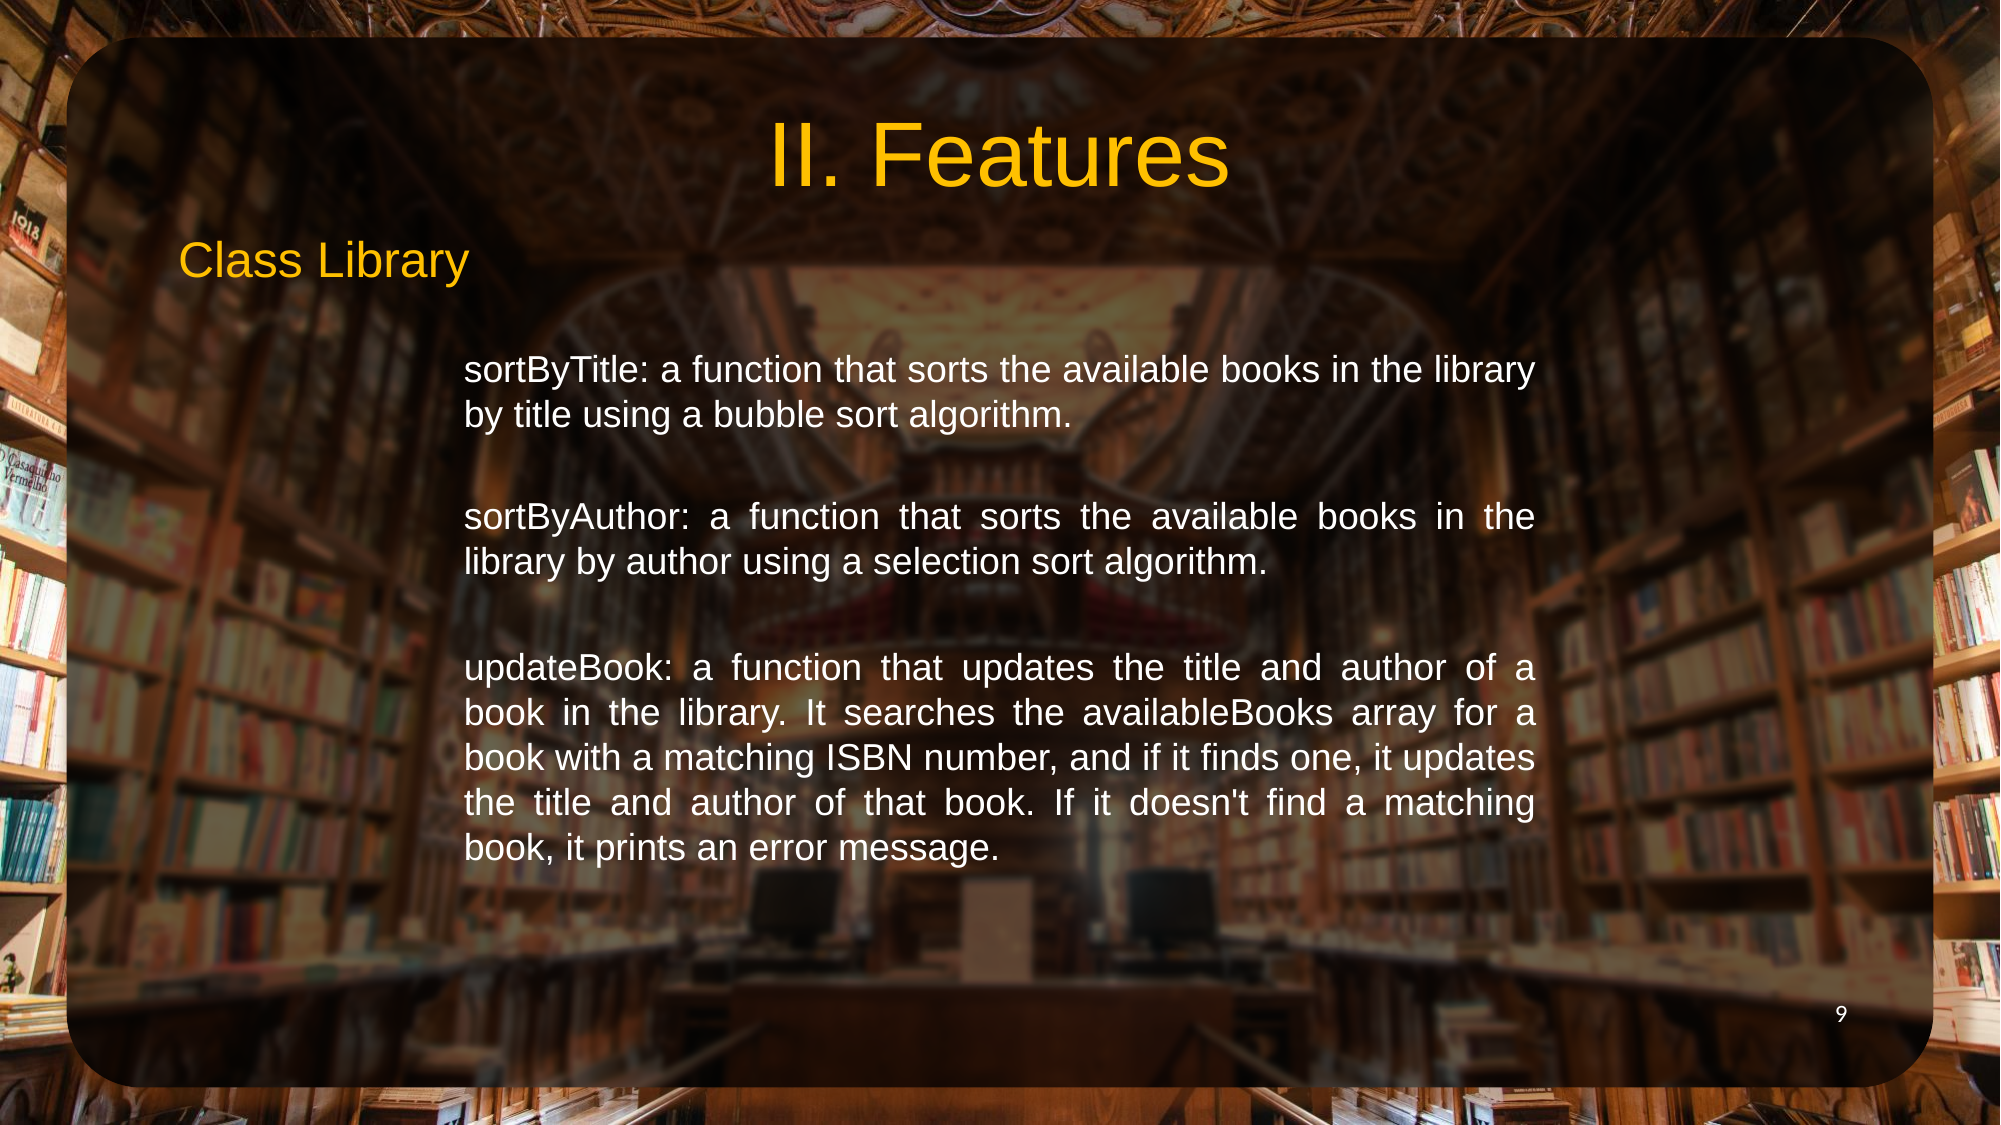

II. Features
Class Library
sortByTitle: a function that sorts the available books in the library by title using a bubble sort algorithm.
sortByAuthor: a function that sorts the available books in the library by author using a selection sort algorithm.
updateBook: a function that updates the title and author of a book in the library. It searches the availableBooks array for a book with a matching ISBN number, and if it finds one, it updates the title and author of that book. If it doesn't find a matching book, it prints an error message.
9